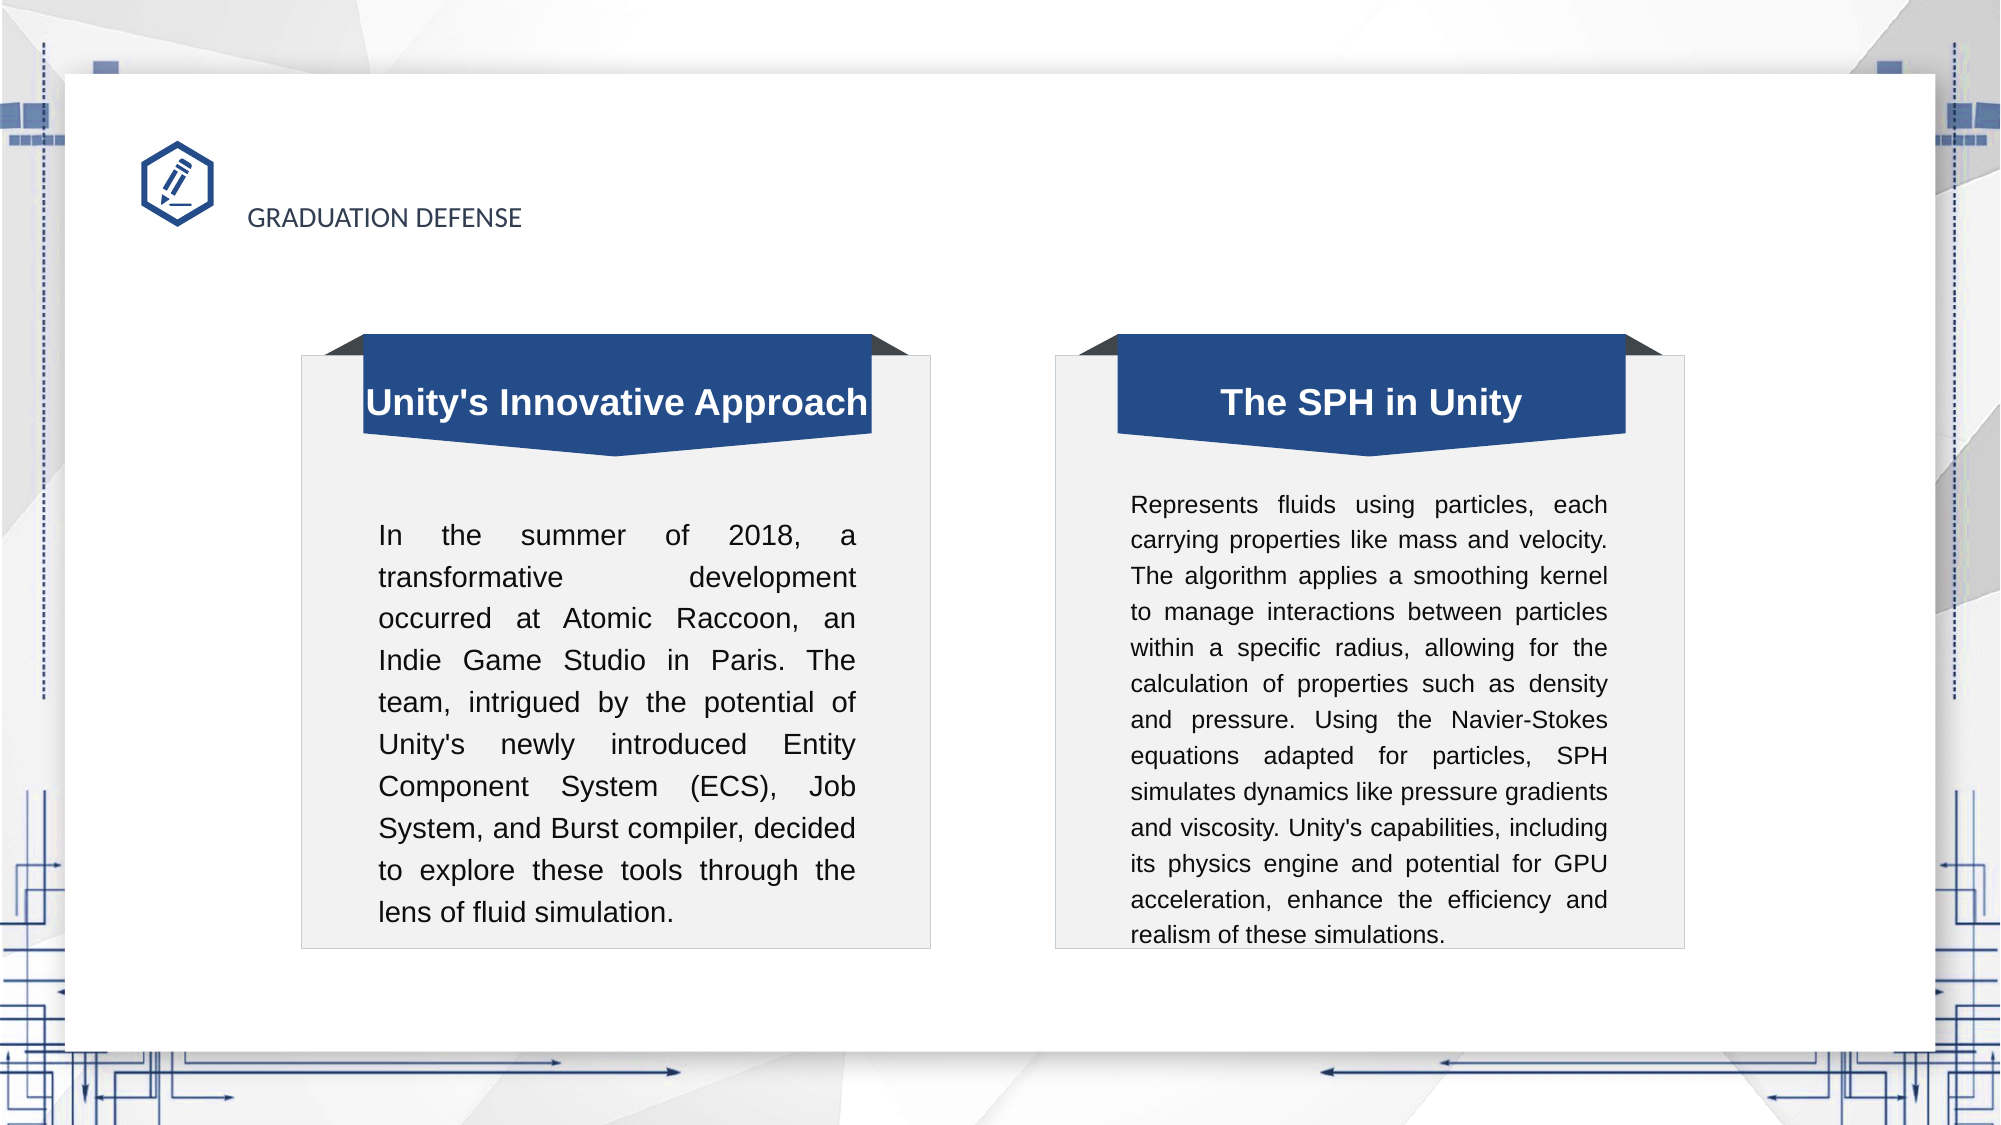

Unity's Innovative Approach
In the summer of 2018, a transformative development occurred at Atomic Raccoon, an Indie Game Studio in Paris. The team, intrigued by the potential of Unity's newly introduced Entity Component System (ECS), Job System, and Burst compiler, decided to explore these tools through the lens of fluid simulation.

The SPH in Unity
Represents fluids using particles, each carrying properties like mass and velocity. The algorithm applies a smoothing kernel to manage interactions between particles within a specific radius, allowing for the calculation of properties such as density and pressure. Using the Navier-Stokes equations adapted for particles, SPH simulates dynamics like pressure gradients and viscosity. Unity's capabilities, including its physics engine and potential for GPU acceleration, enhance the efficiency and realism of these simulations.